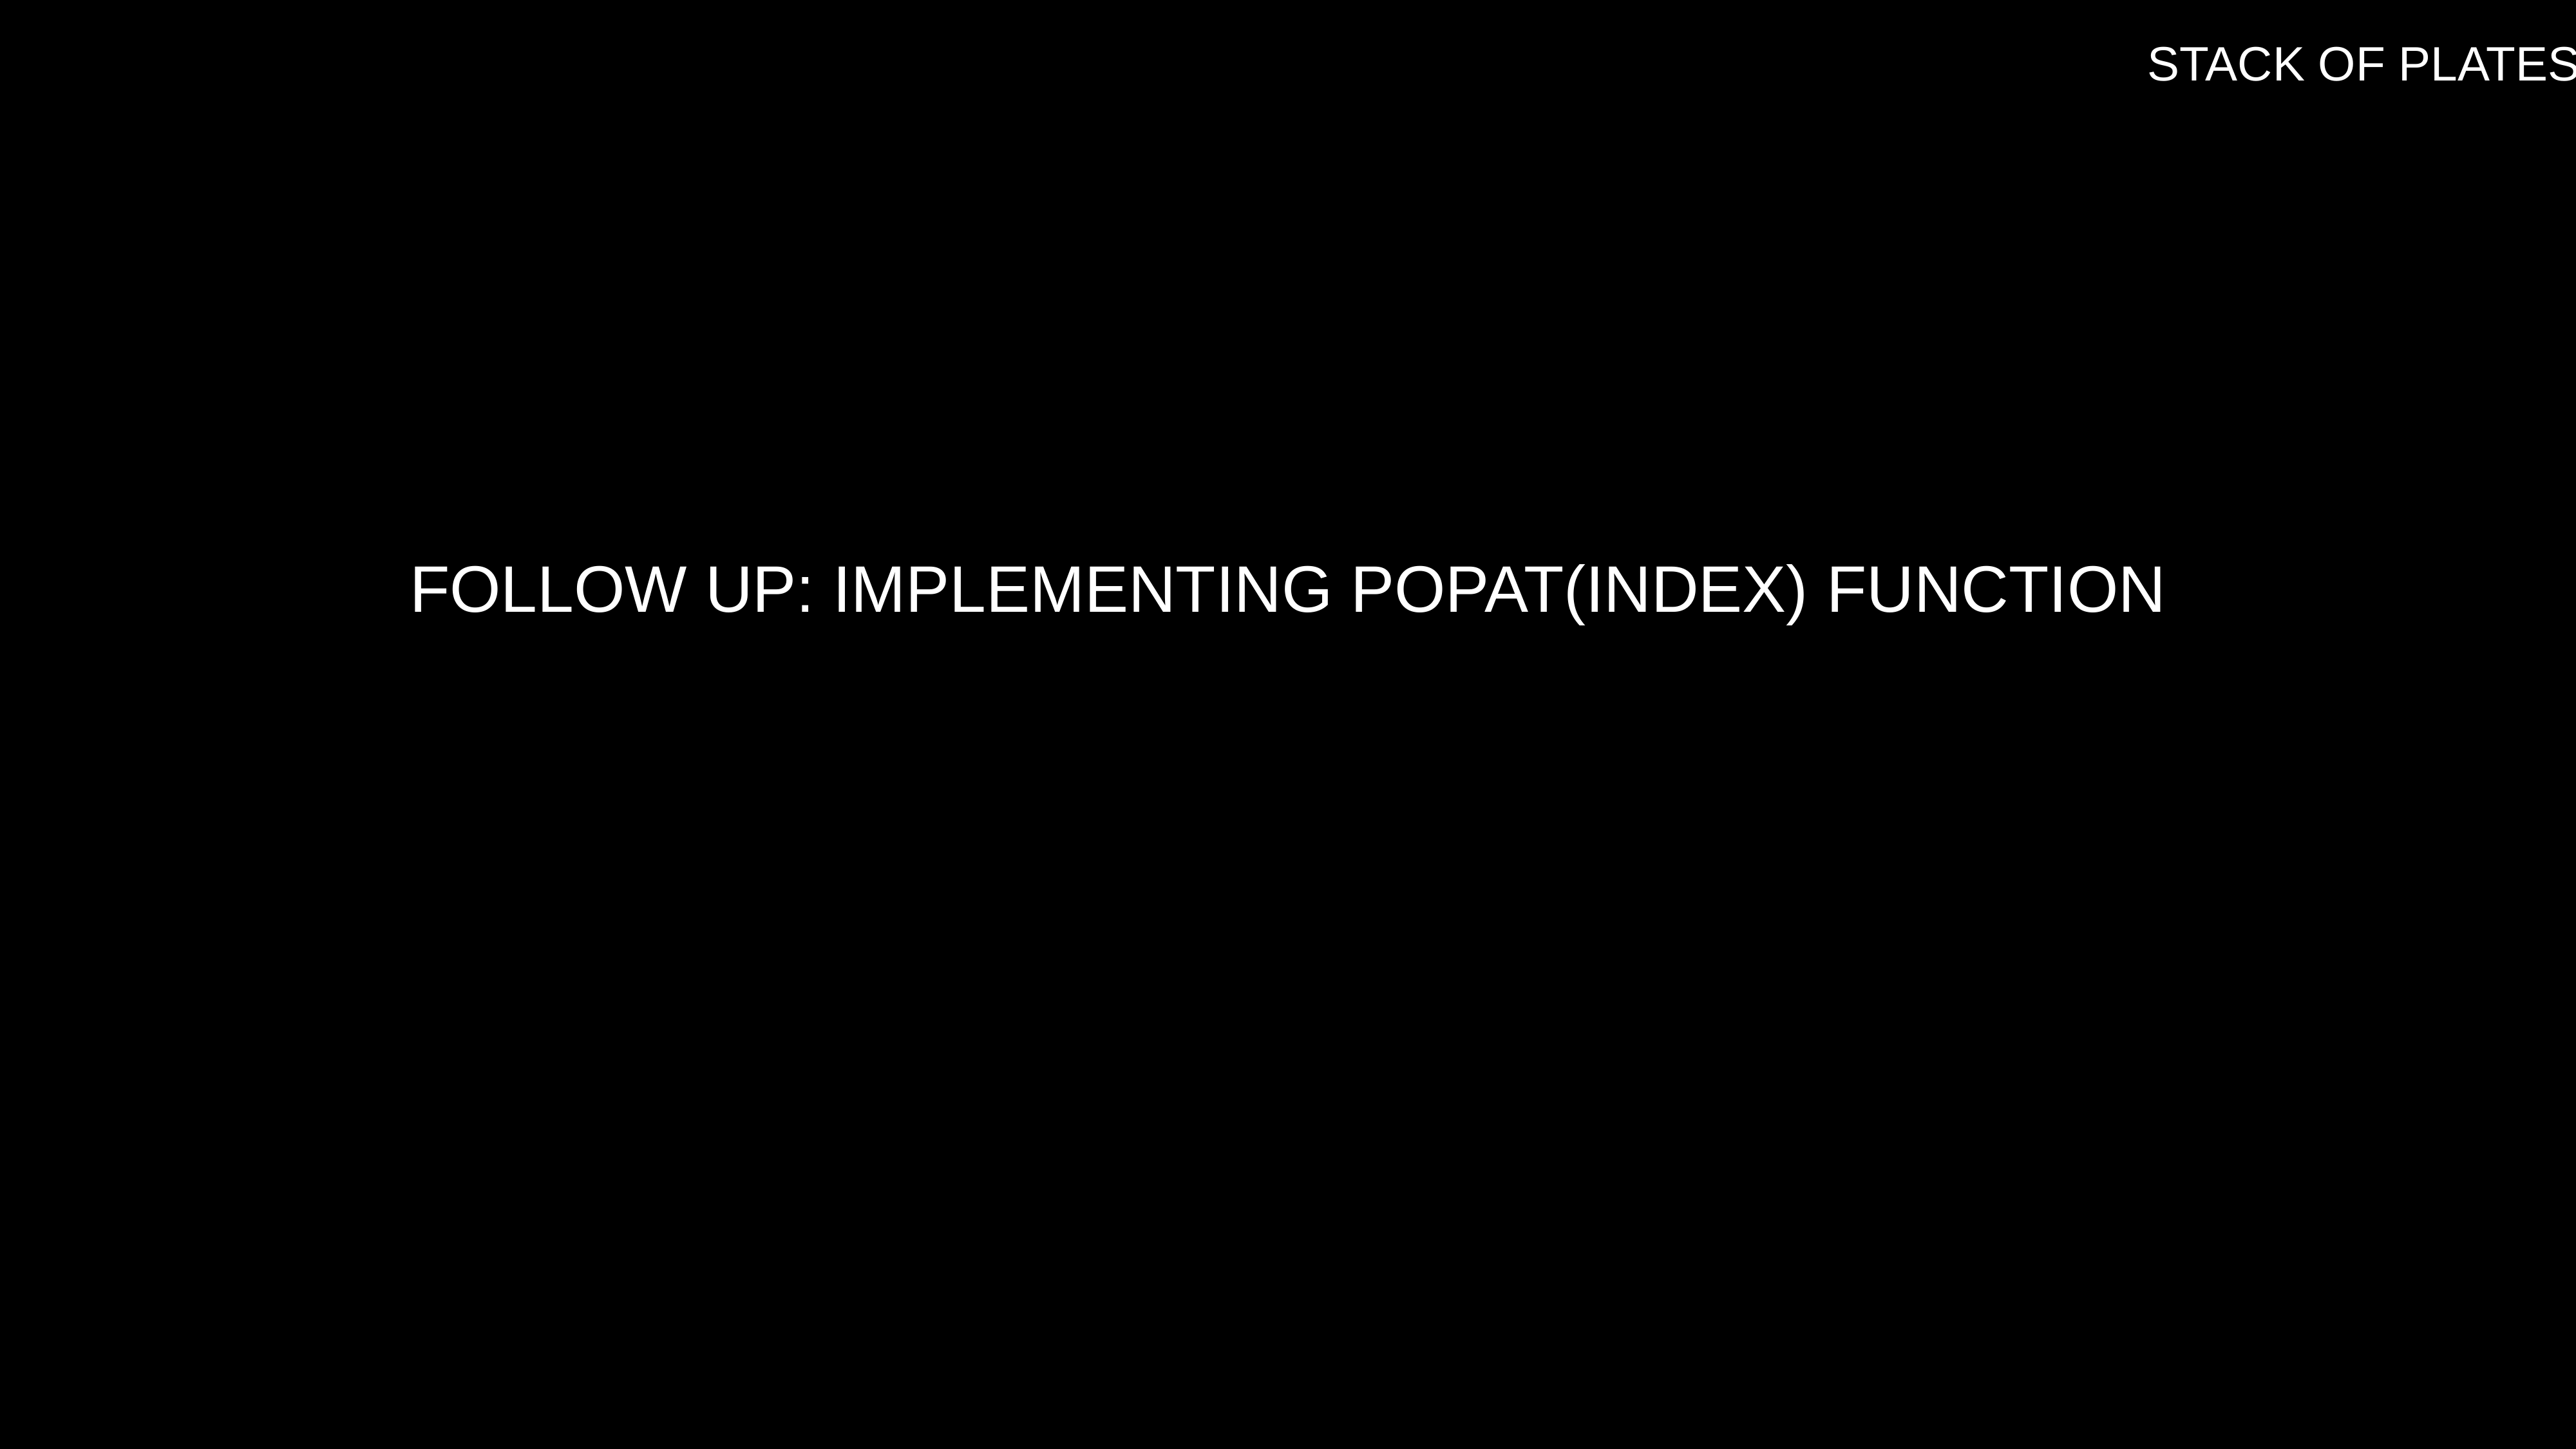

STACK OF PLATES
# Follow up: Implementing POPAT(index) function